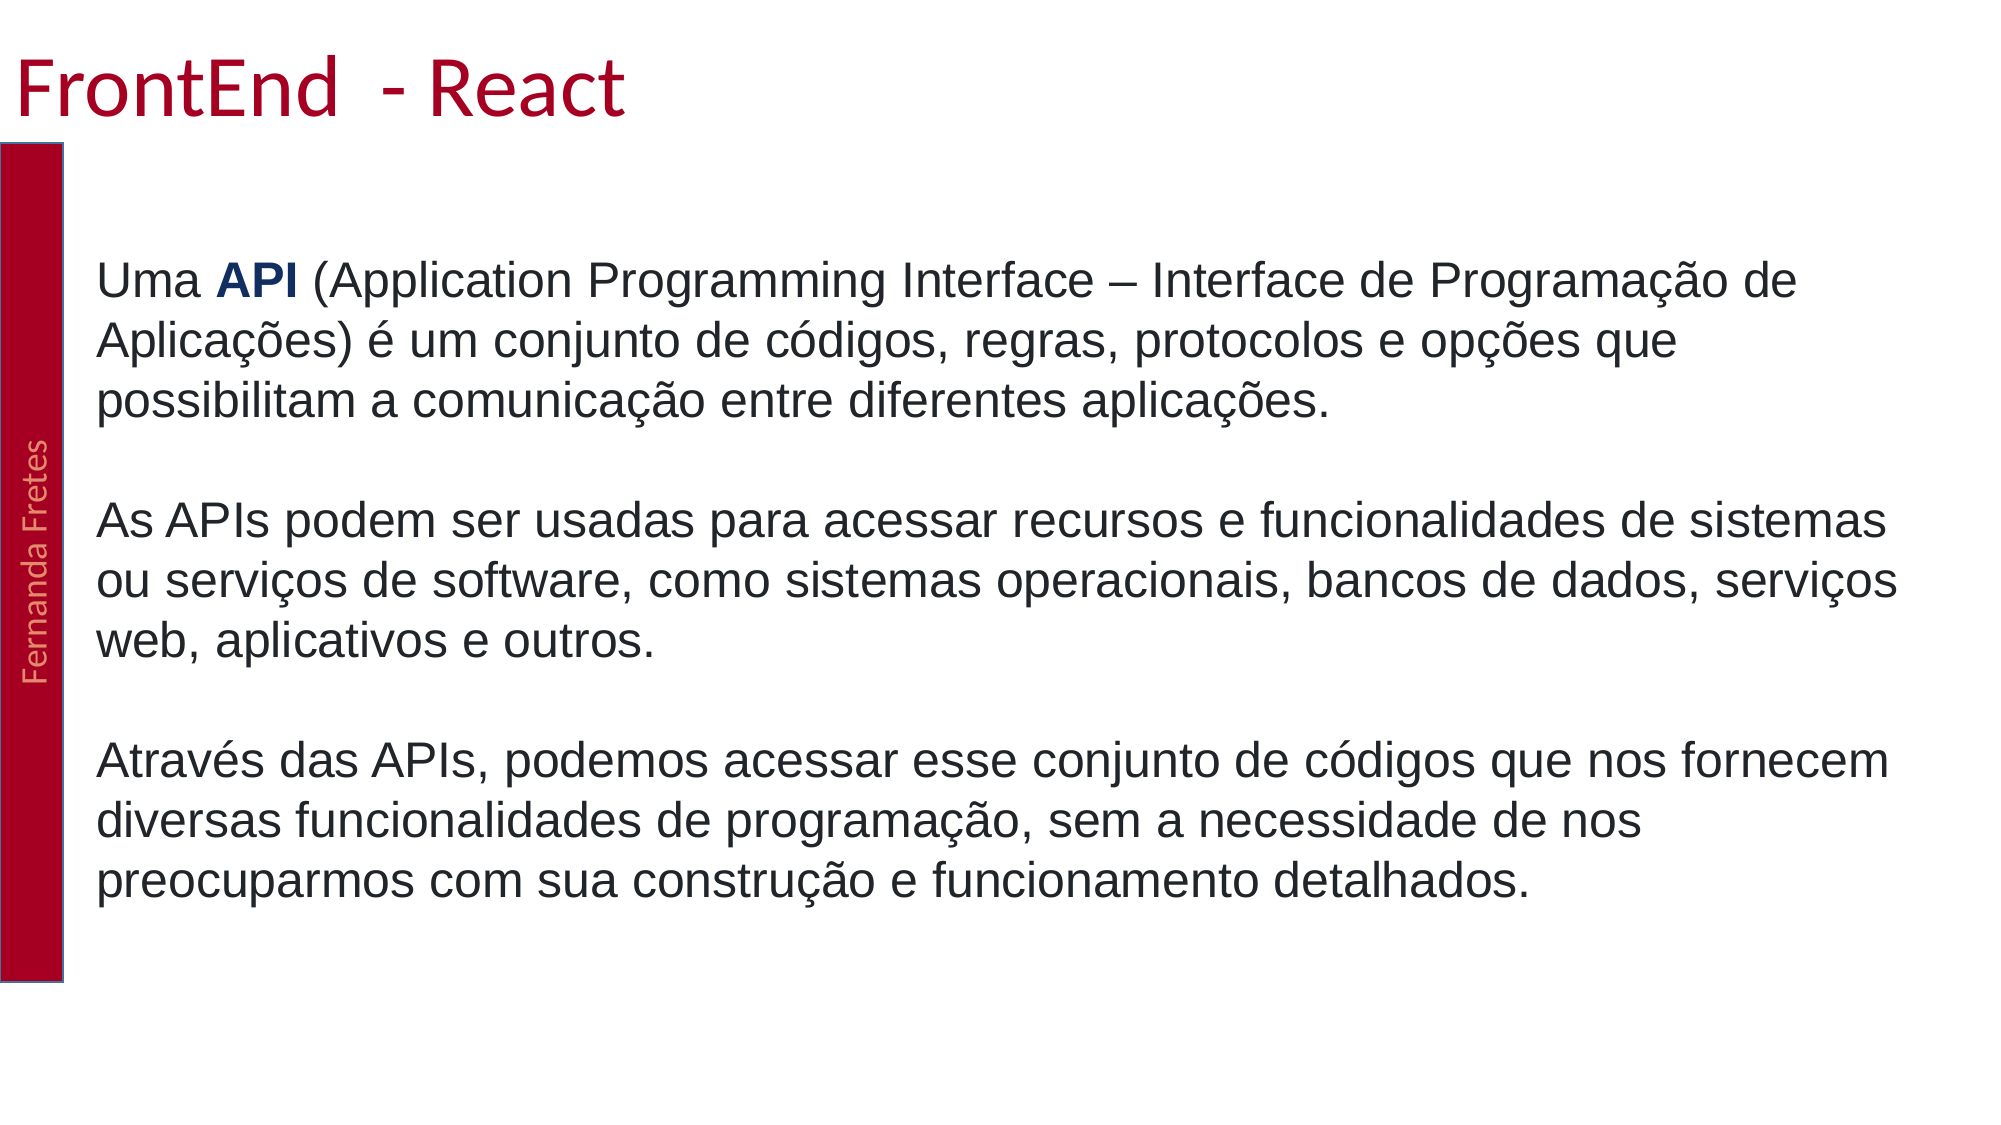

FrontEnd  - React
Fernanda Fretes
Uma API (Application Programming Interface – Interface de Programação de Aplicações) é um conjunto de códigos, regras, protocolos e opções que possibilitam a comunicação entre diferentes aplicações.

As APIs podem ser usadas para acessar recursos e funcionalidades de sistemas ou serviços de software, como sistemas operacionais, bancos de dados, serviços web, aplicativos e outros.

Através das APIs, podemos acessar esse conjunto de códigos que nos fornecem diversas funcionalidades de programação, sem a necessidade de nos preocuparmos com sua construção e funcionamento detalhados.